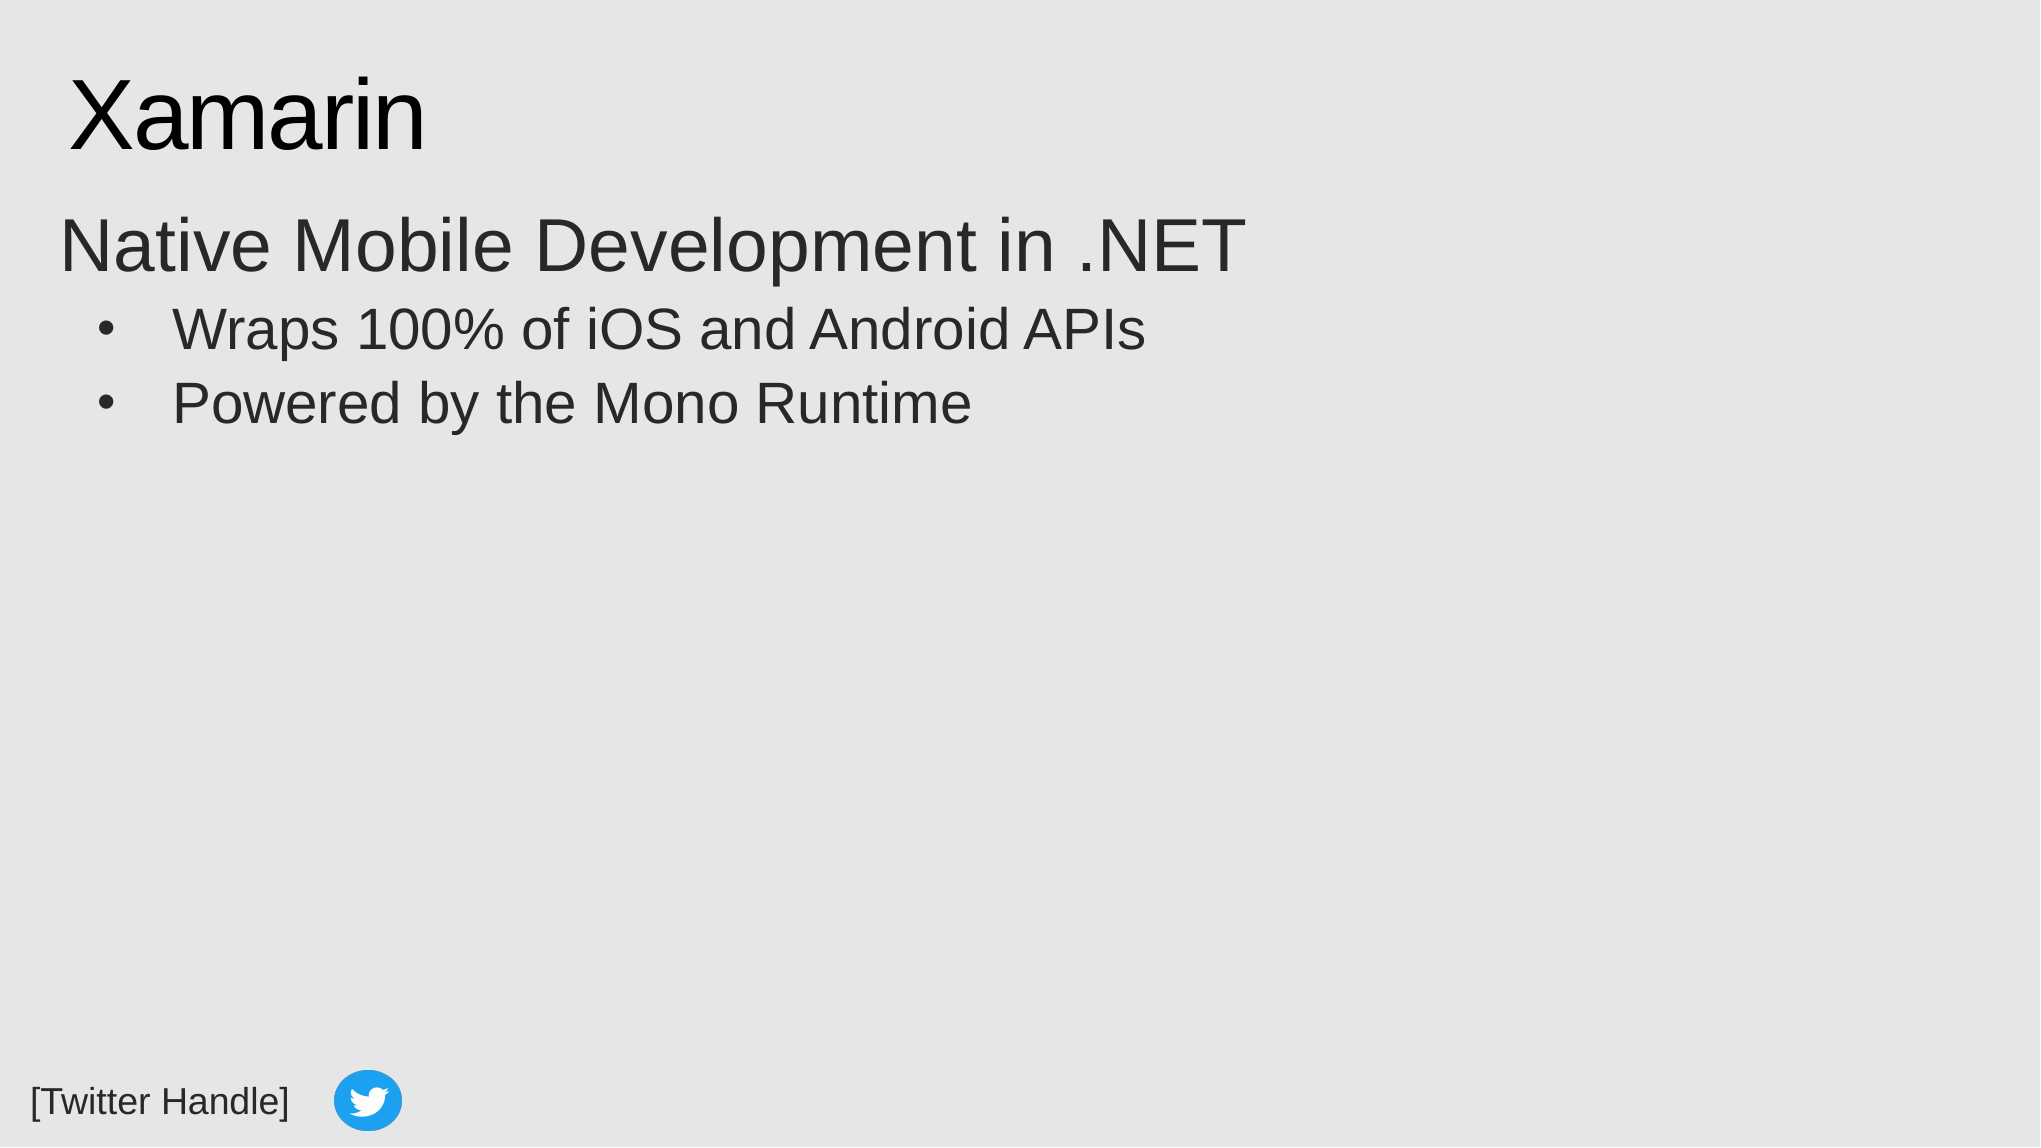

# Xamarin
Native Mobile Development in .NET
Wraps 100% of iOS and Android APIs
Powered by the Mono Runtime